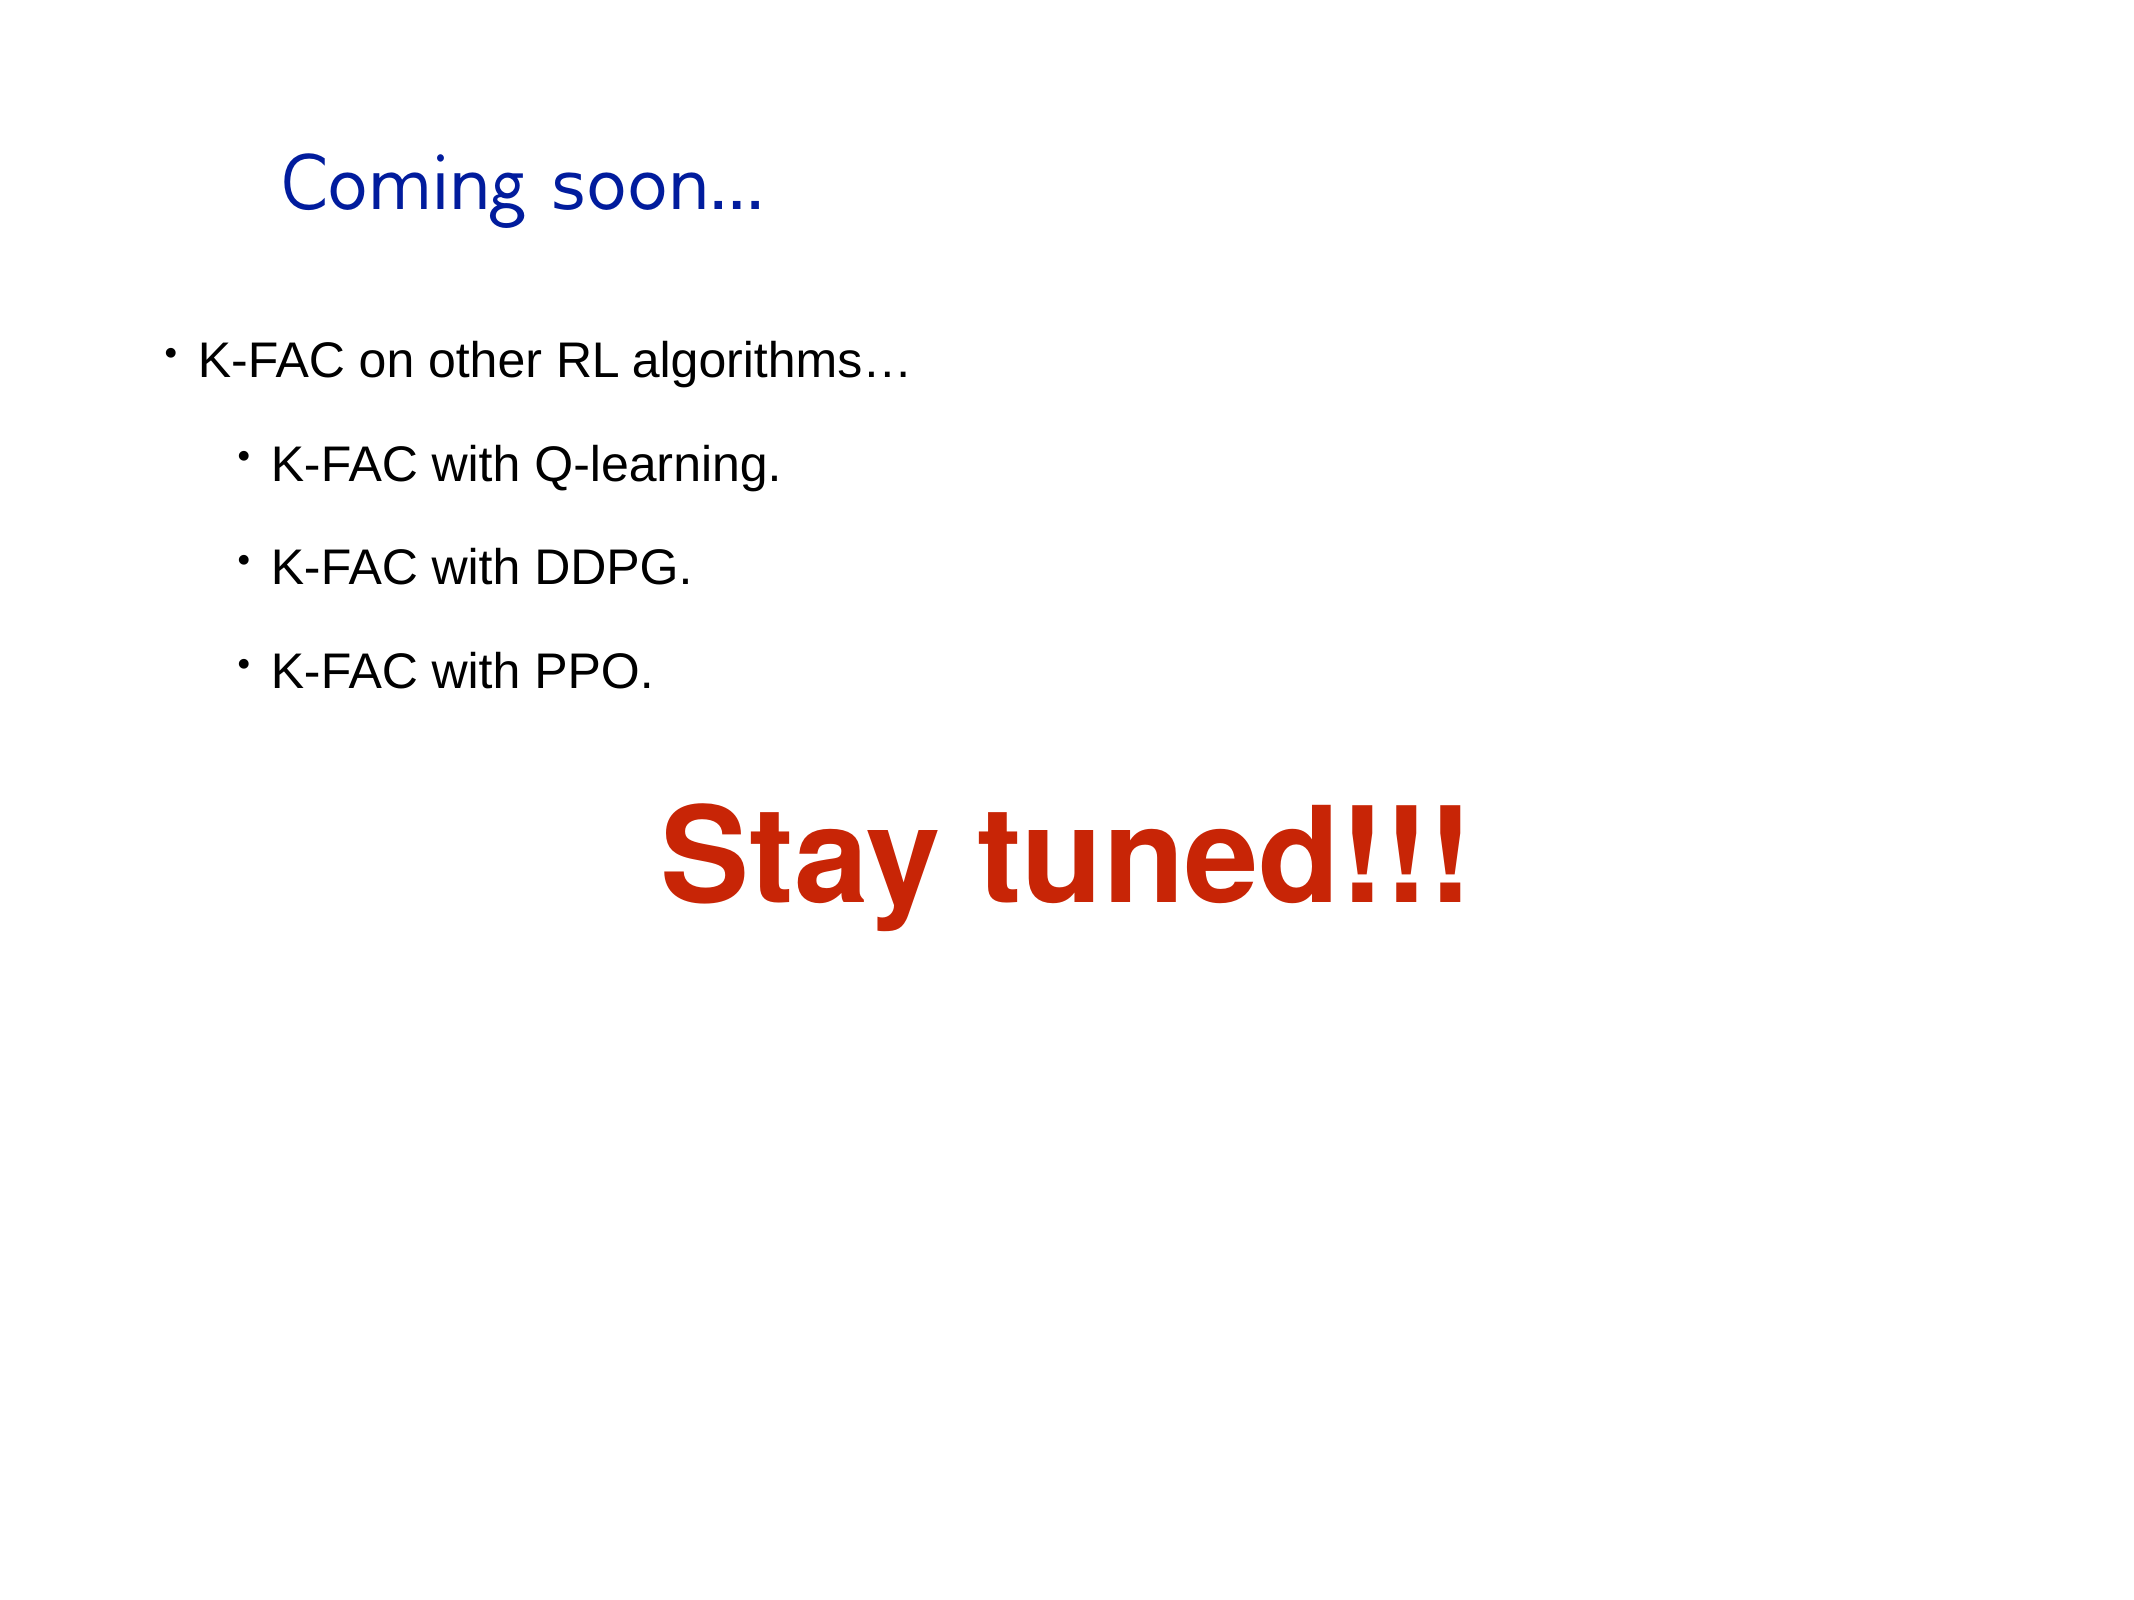

Coming soon…
K-FAC on other RL algorithms…
K-FAC with Q-learning.
K-FAC with DDPG.
K-FAC with PPO.
Stay tuned!!!